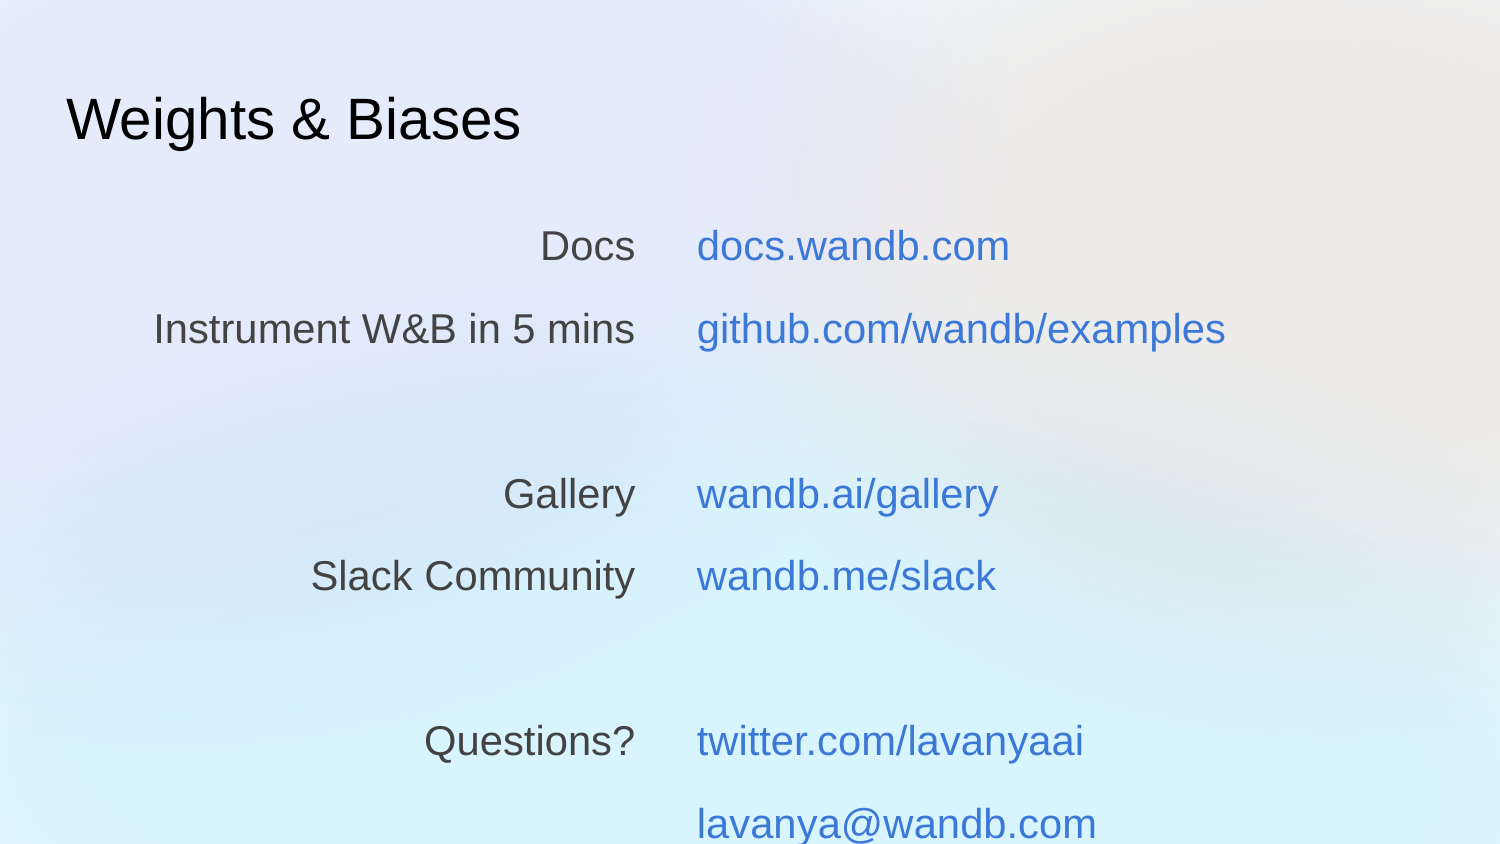

Weights & Biases
Docs
Instrument W&B in 5 mins

Gallery
Slack Community

Questions?
docs.wandb.com
github.com/wandb/examples

wandb.ai/gallery
wandb.me/slack

twitter.com/lavanyaai
lavanya@wandb.com